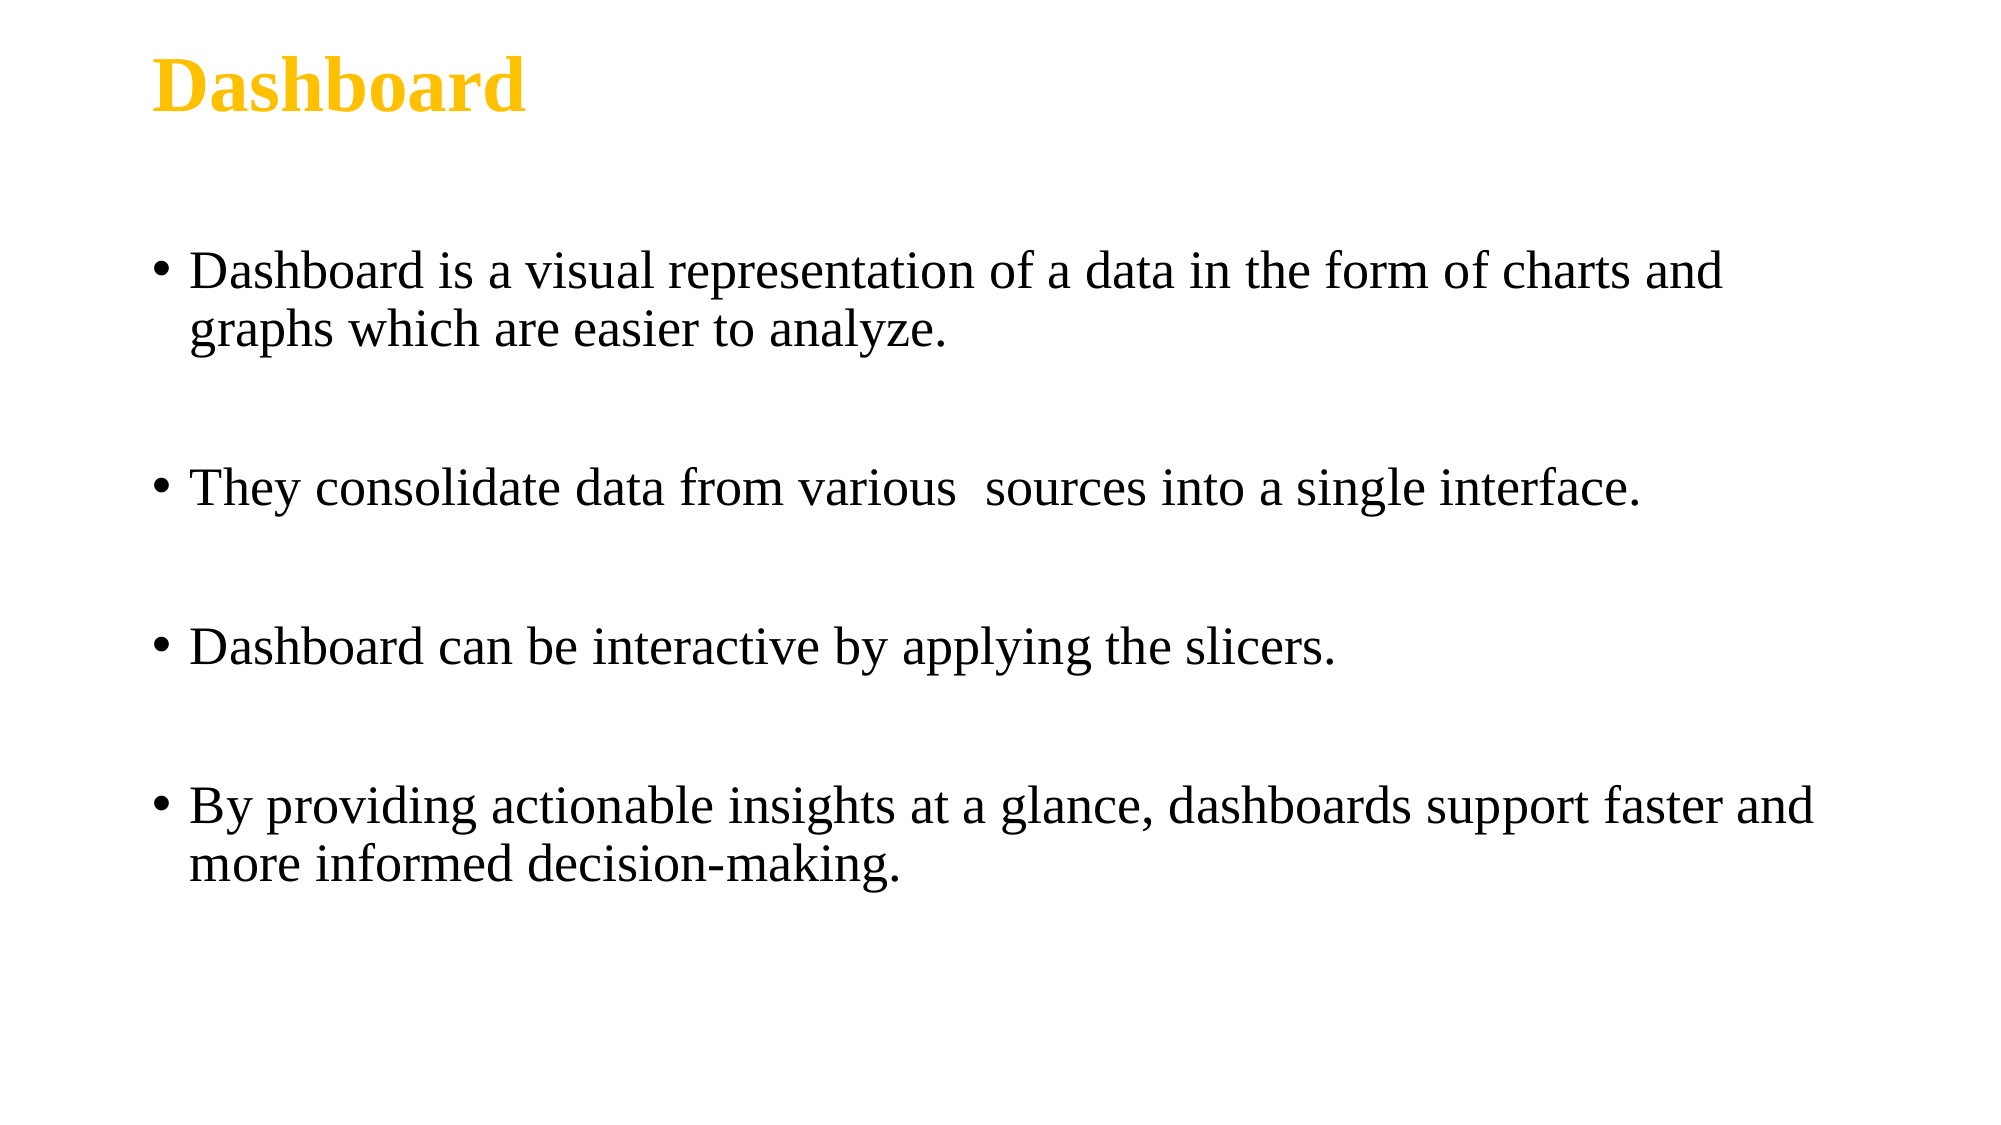

# Dashboard
Dashboard is a visual representation of a data in the form of charts and graphs which are easier to analyze.

They consolidate data from various  sources into a single interface.

Dashboard can be interactive by applying the slicers.

By providing actionable insights at a glance, dashboards support faster and more informed decision-making.